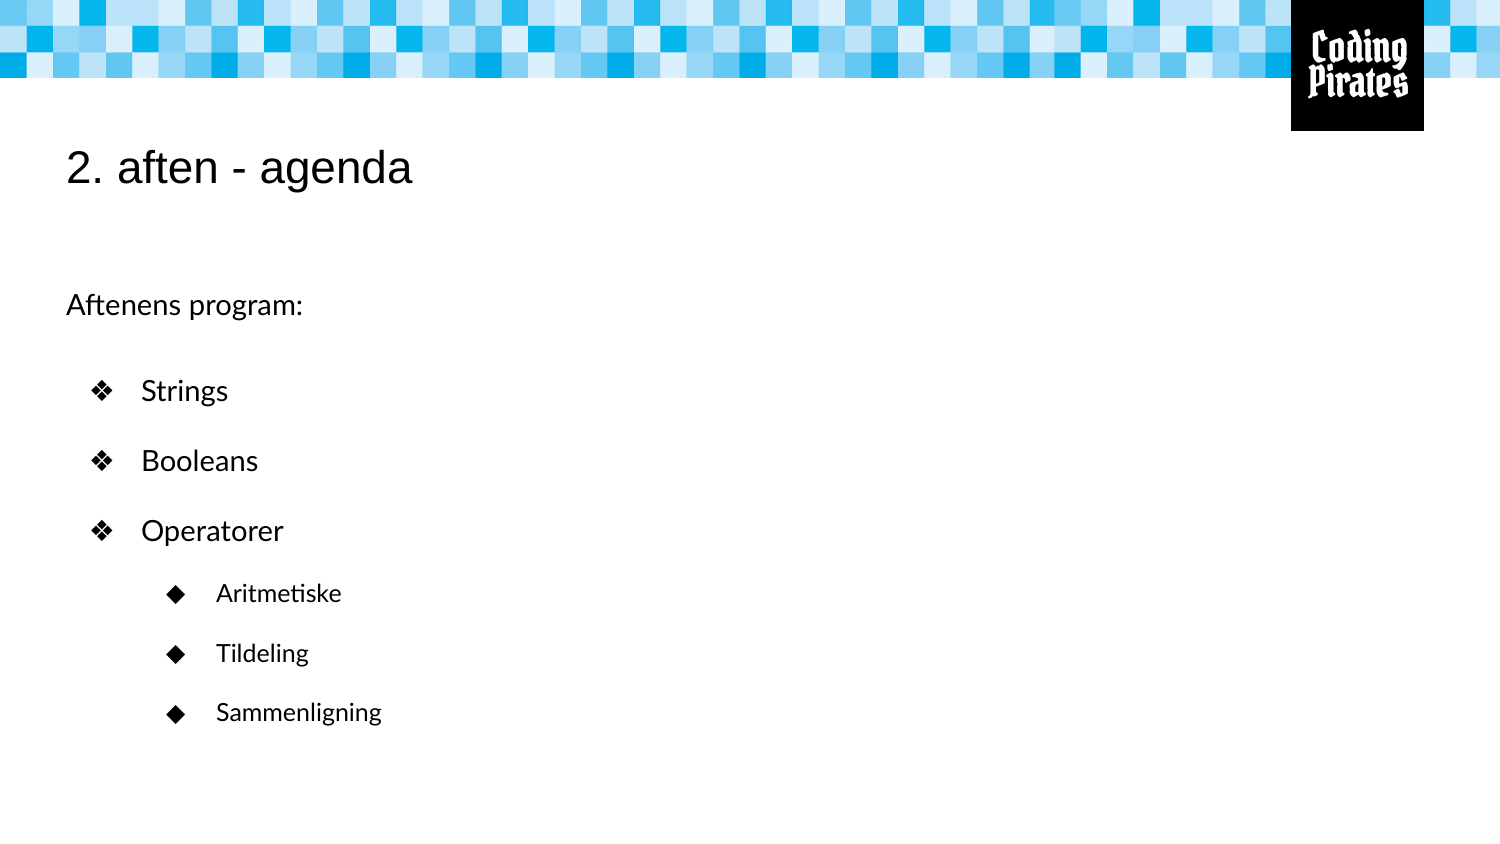

# 2. aften - agenda
Aftenens program:
Strings
Booleans
Operatorer
Aritmetiske
Tildeling
Sammenligning